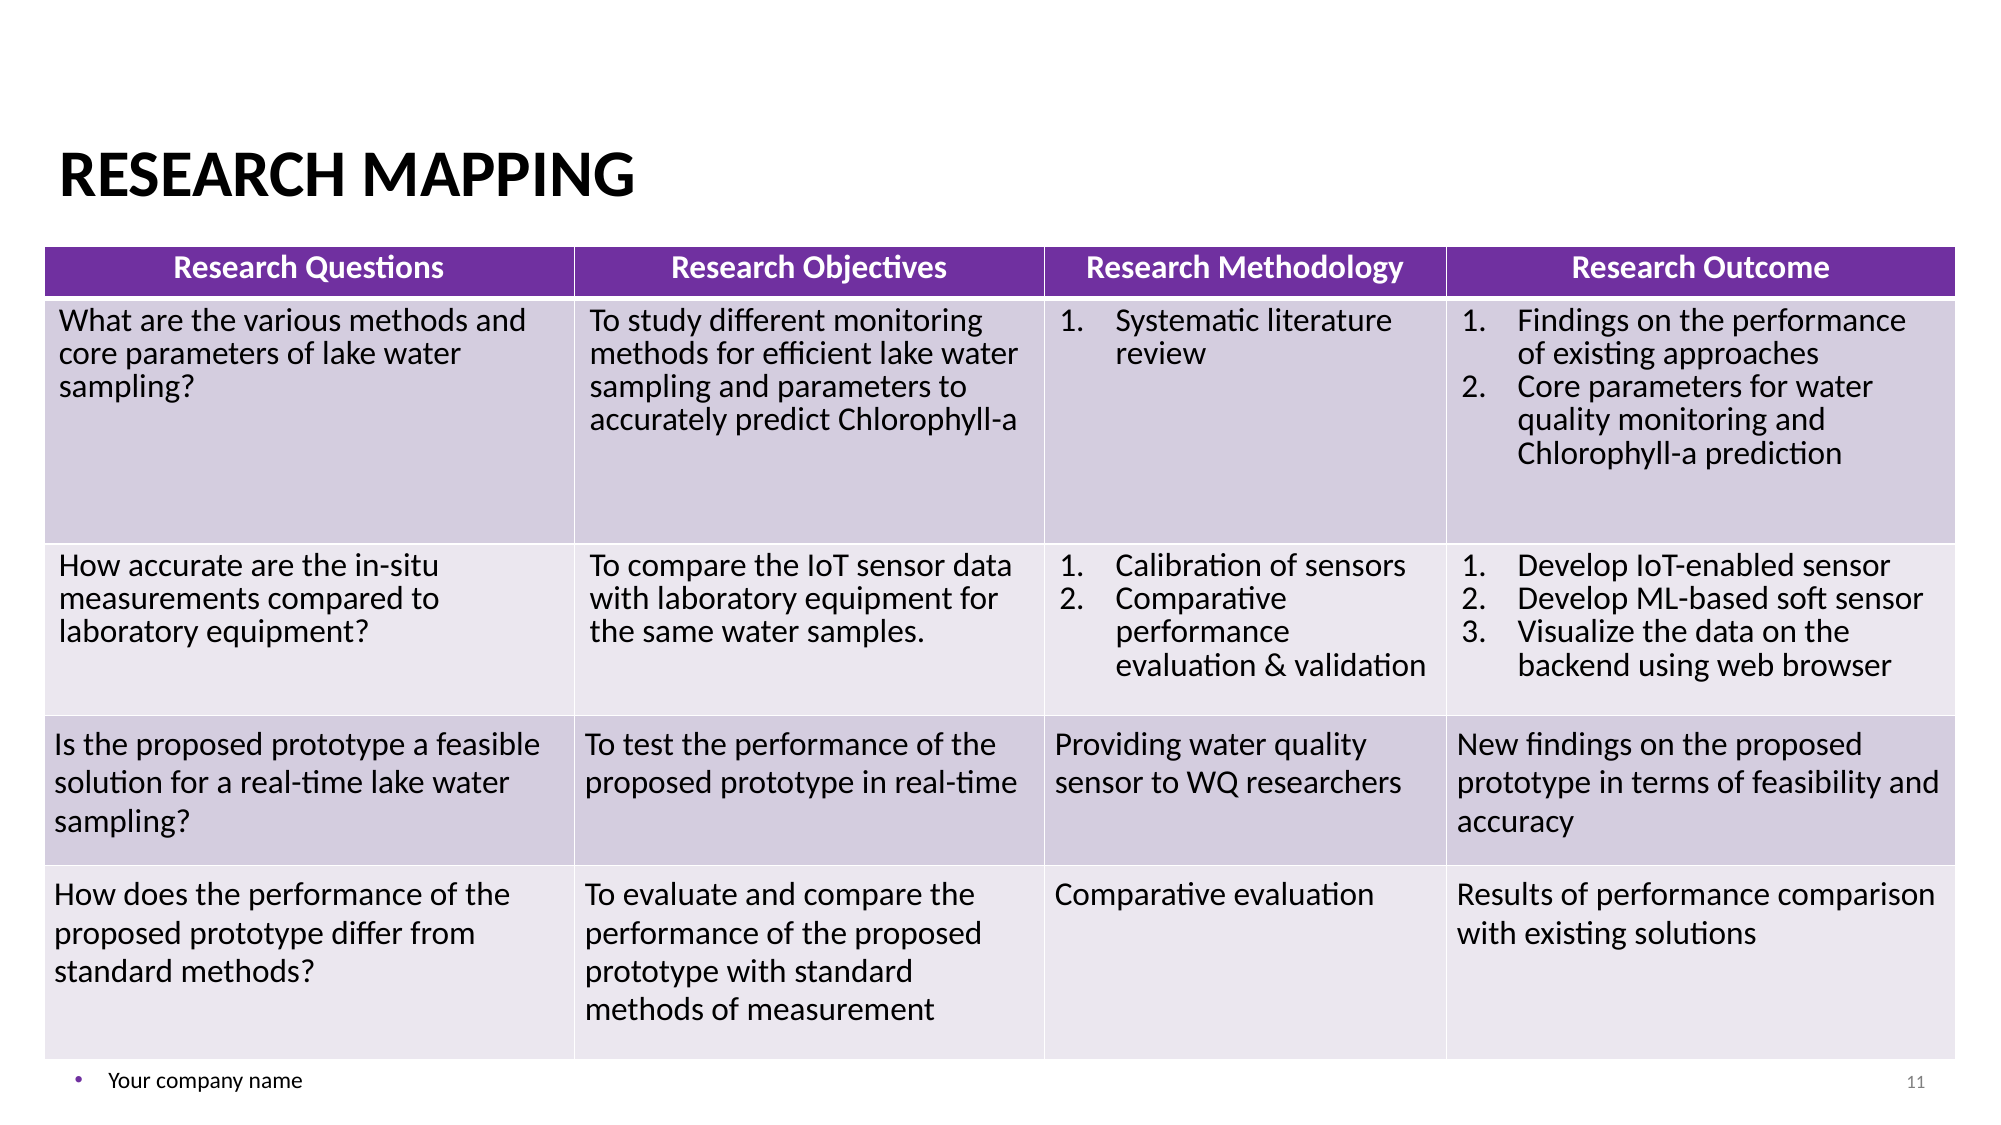

# RESEARCH MAPPING
| Research Questions | Research Objectives | Research Methodology | Research Outcome |
| --- | --- | --- | --- |
| What are the various methods and core parameters of lake water sampling? | To study different monitoring methods for efficient lake water sampling and parameters to accurately predict Chlorophyll-a | Systematic literature review | Findings on the performance of existing approaches Core parameters for water quality monitoring and Chlorophyll-a prediction |
| How accurate are the in-situ measurements compared to laboratory equipment? | To compare the IoT sensor data with laboratory equipment for the same water samples. | Calibration of sensors Comparative performance evaluation & validation | Develop IoT-enabled sensor Develop ML-based soft sensor Visualize the data on the backend using web browser |
| Is the proposed prototype a feasible solution for a real-time lake water sampling? | To test the performance of the proposed prototype in real-time | Providing water quality sensor to WQ researchers | New findings on the proposed prototype in terms of feasibility and accuracy |
| How does the performance of the proposed prototype differ from standard methods? | To evaluate and compare the performance of the proposed prototype with standard methods of measurement | Comparative evaluation | Results of performance comparison with existing solutions |
Your company name
11